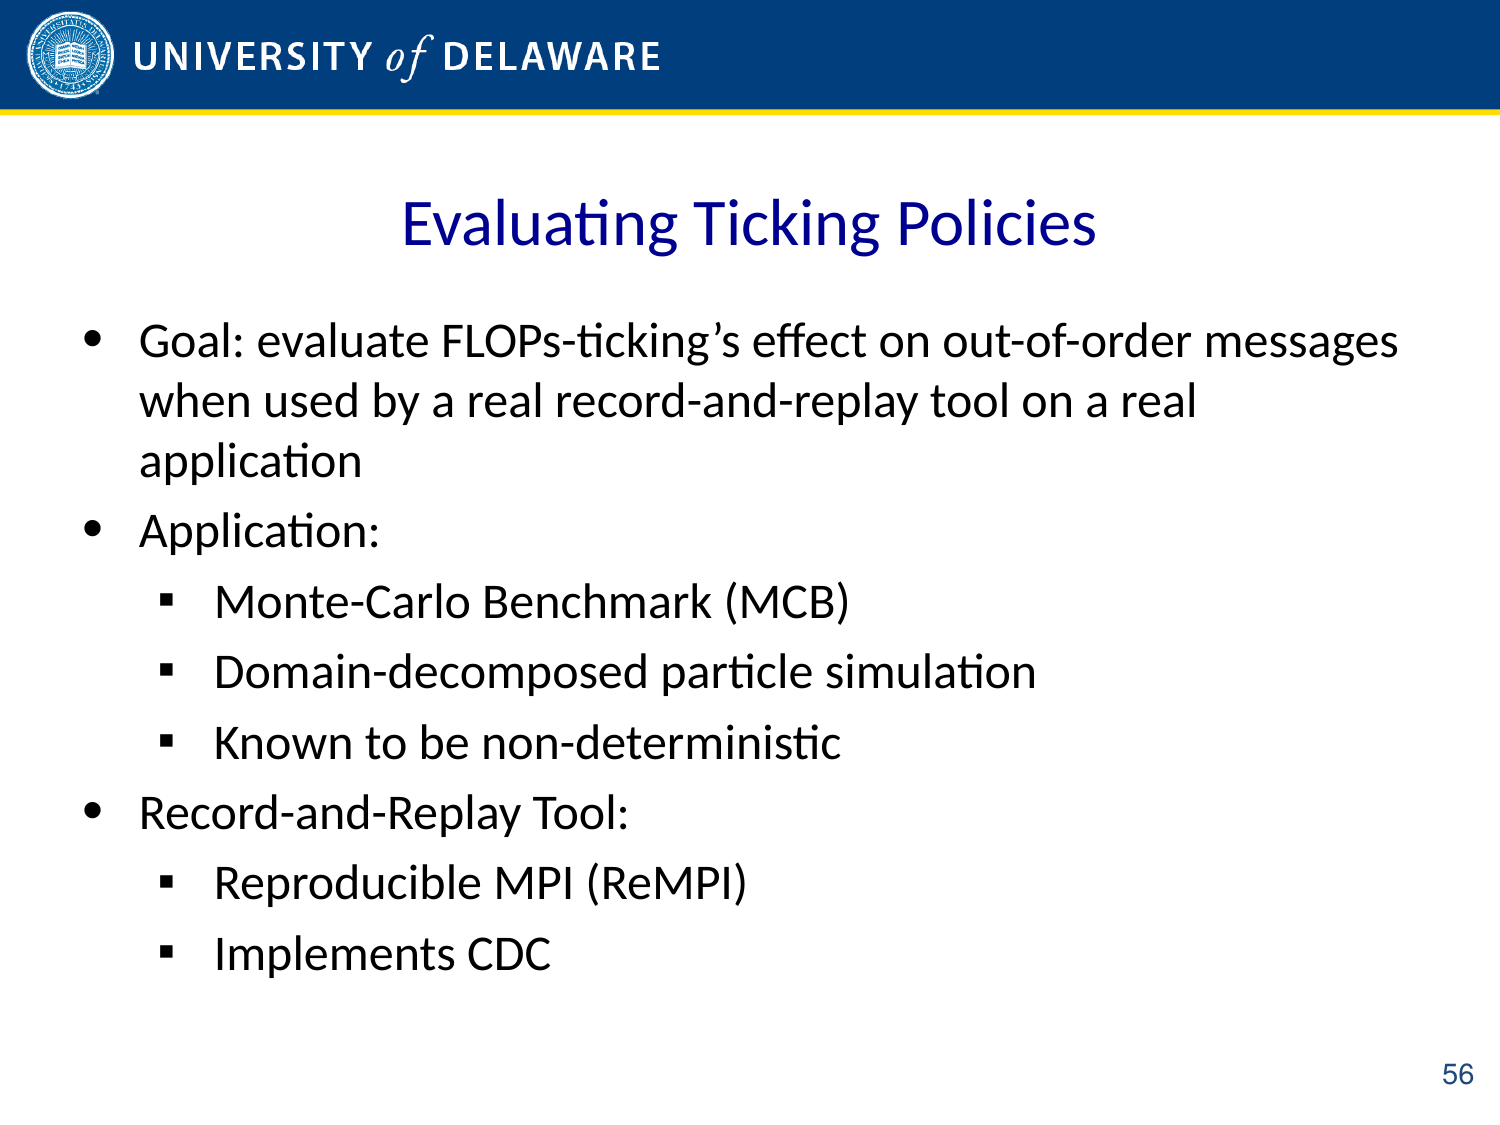

# Evaluating Ticking Policies
Goal: evaluate FLOPs-ticking’s effect on out-of-order messages when used by a real record-and-replay tool on a real application
Application:
Monte-Carlo Benchmark (MCB)
Domain-decomposed particle simulation
Known to be non-deterministic
Record-and-Replay Tool:
Reproducible MPI (ReMPI)
Implements CDC
56